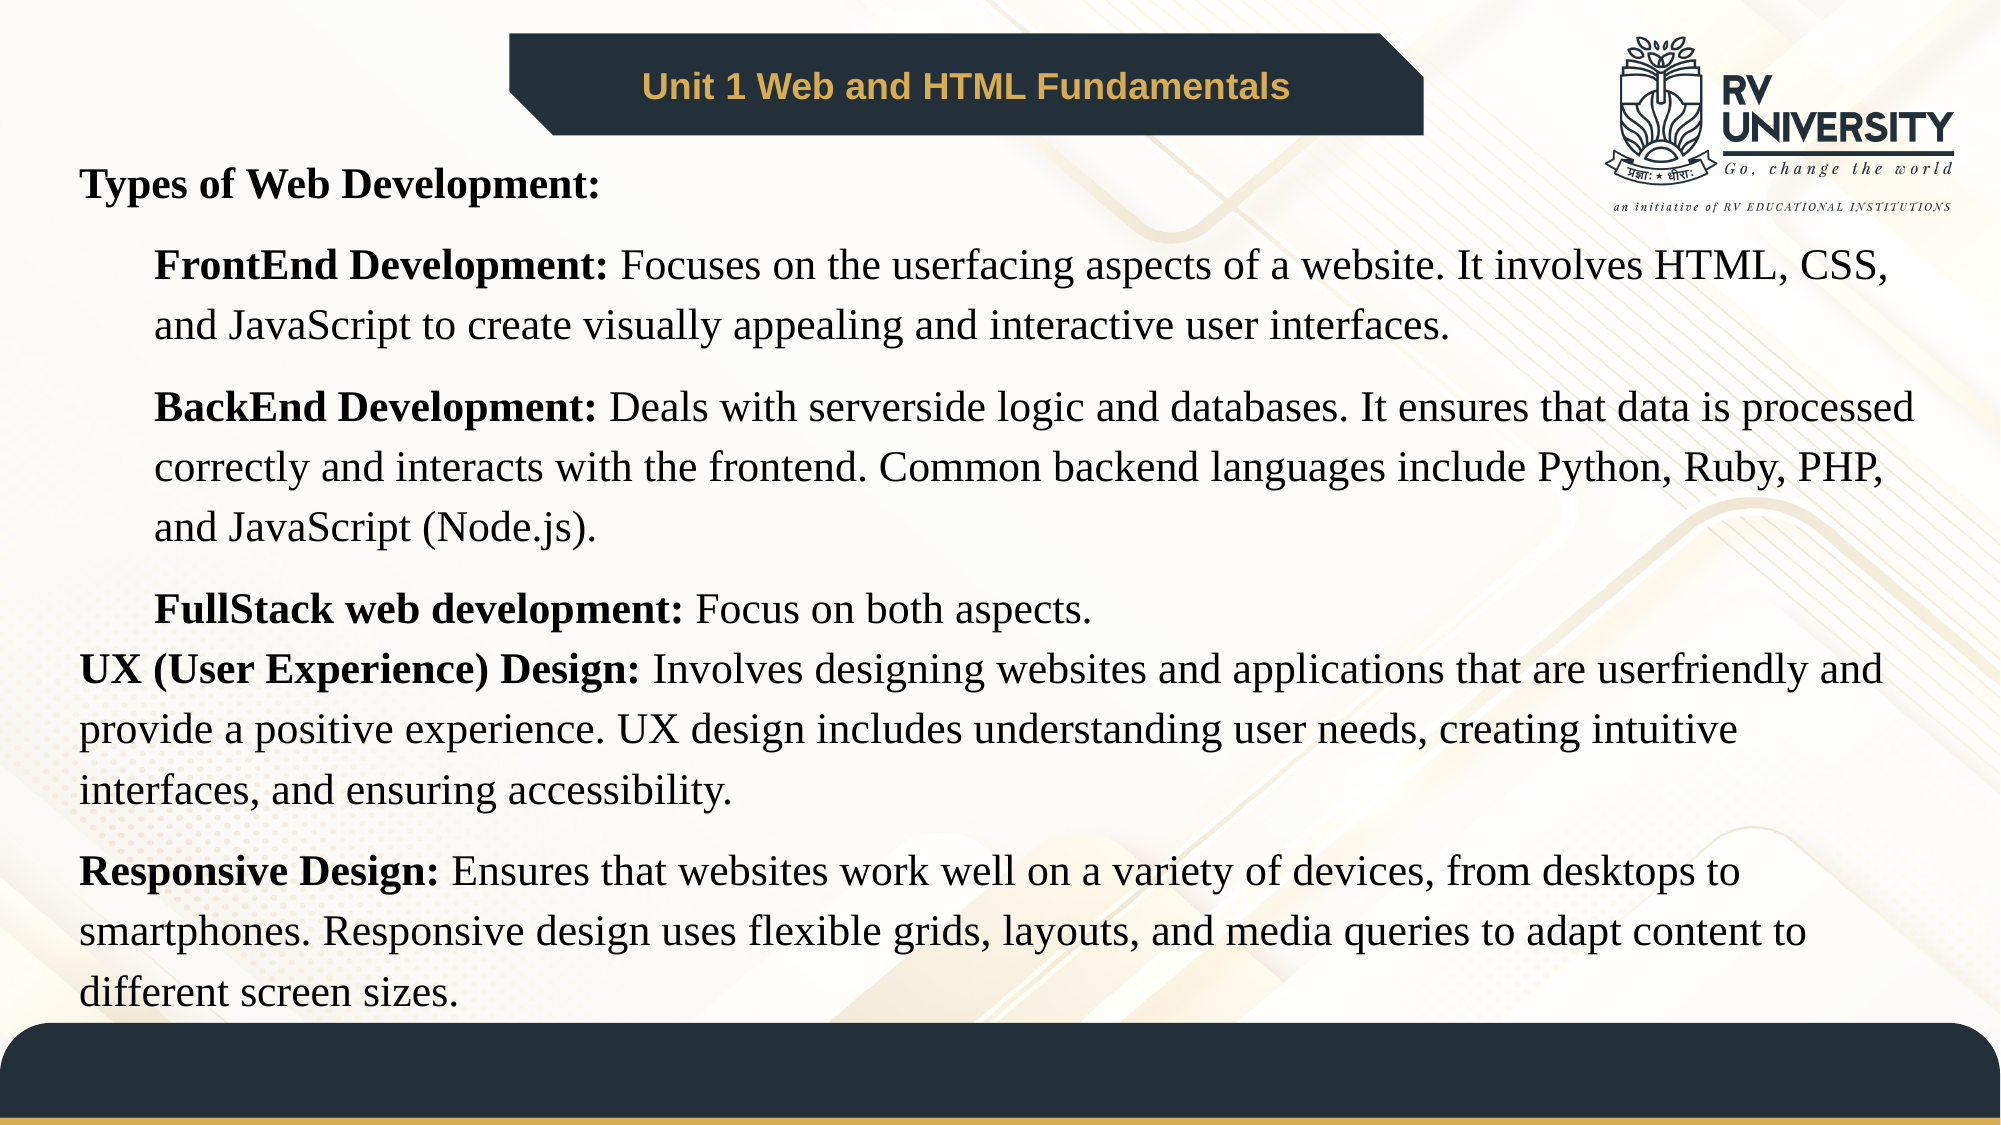

Unit 1 Web and HTML Fundamentals
Types of Web Development:
FrontEnd Development: Focuses on the userfacing aspects of a website. It involves HTML, CSS, and JavaScript to create visually appealing and interactive user interfaces.
BackEnd Development: Deals with serverside logic and databases. It ensures that data is processed correctly and interacts with the frontend. Common backend languages include Python, Ruby, PHP, and JavaScript (Node.js).
FullStack web development: Focus on both aspects.
UX (User Experience) Design: Involves designing websites and applications that are userfriendly and provide a positive experience. UX design includes understanding user needs, creating intuitive interfaces, and ensuring accessibility.
Responsive Design: Ensures that websites work well on a variety of devices, from desktops to smartphones. Responsive design uses flexible grids, layouts, and media queries to adapt content to different screen sizes.